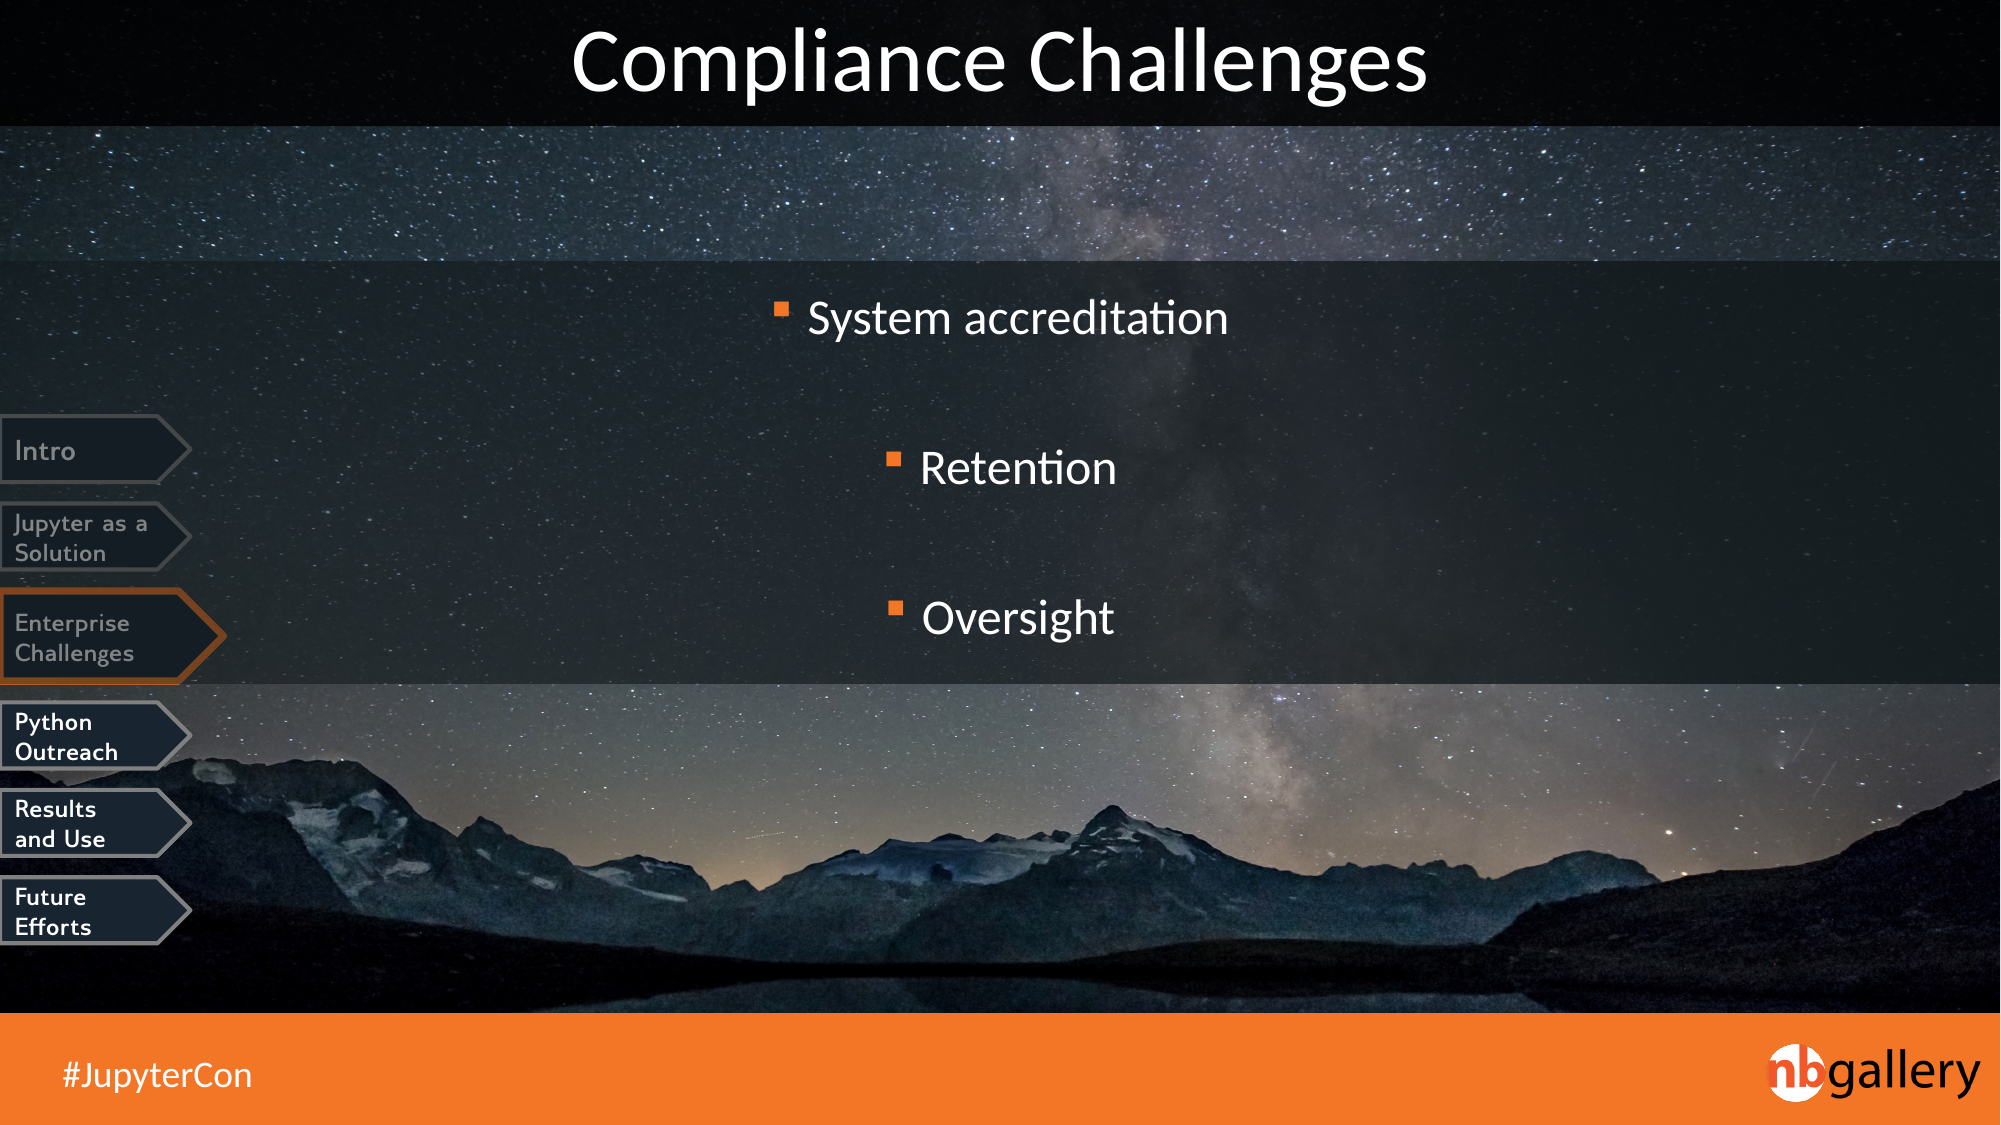

# Compliance Challenges
System accreditation

Retention

Oversight